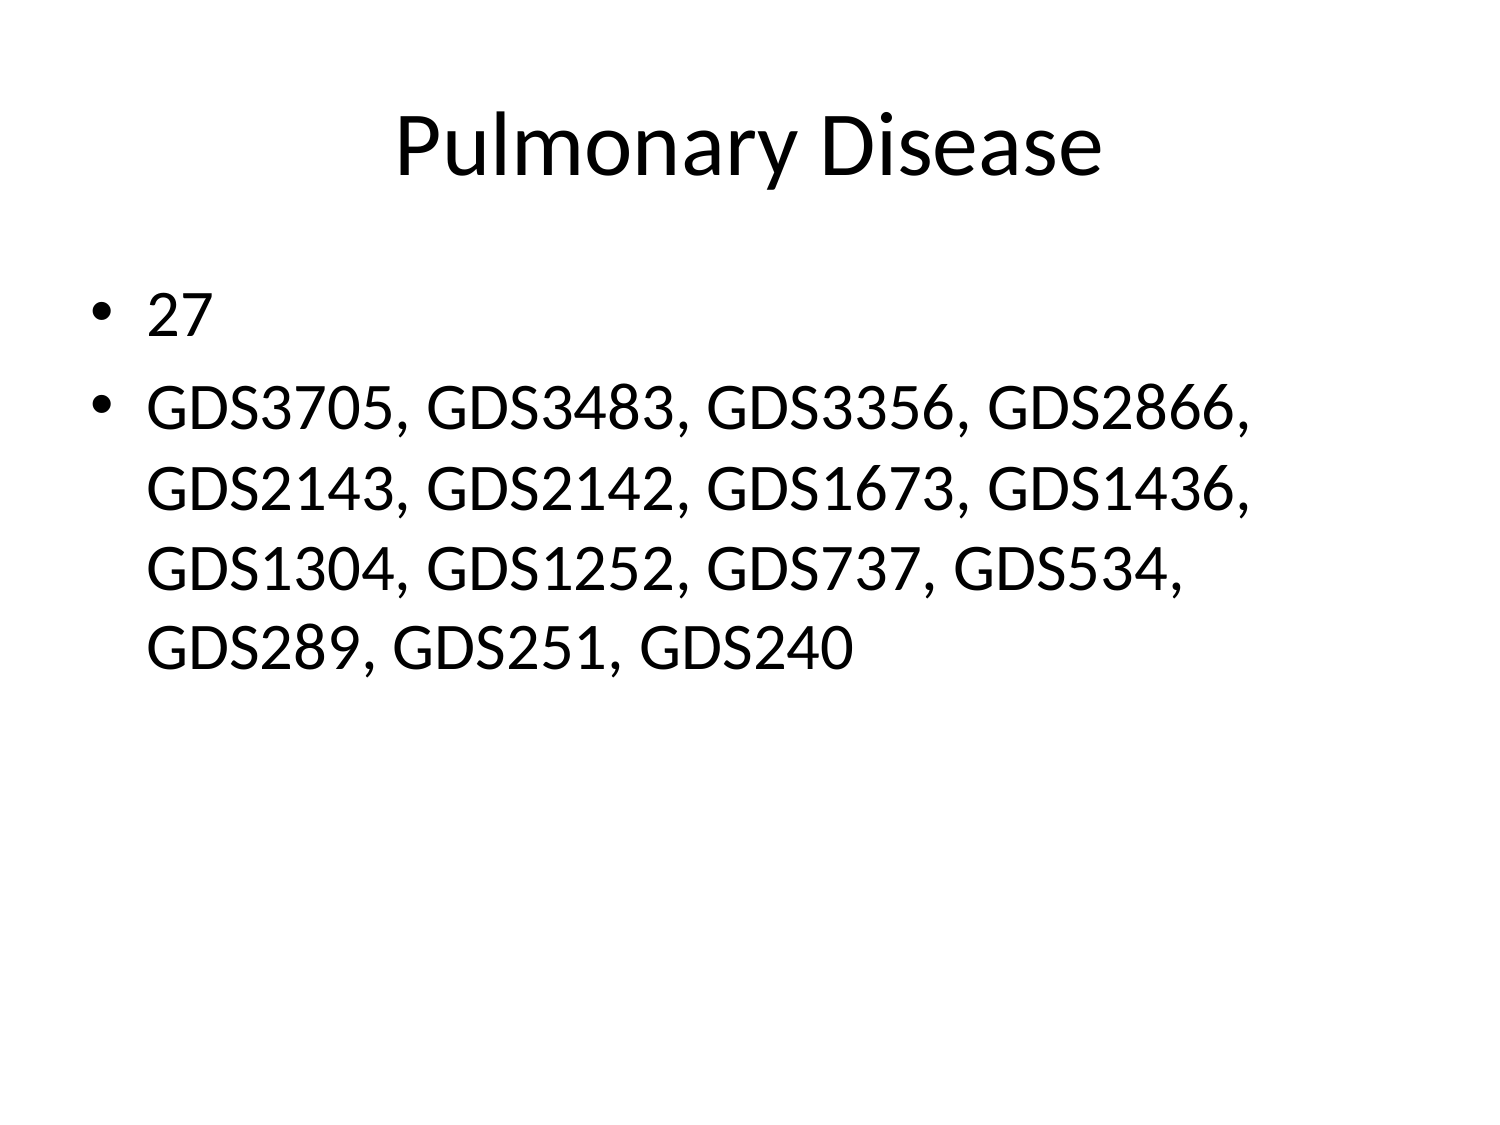

# Pulmonary Disease
27
GDS3705, GDS3483, GDS3356, GDS2866, GDS2143, GDS2142, GDS1673, GDS1436, GDS1304, GDS1252, GDS737, GDS534, GDS289, GDS251, GDS240